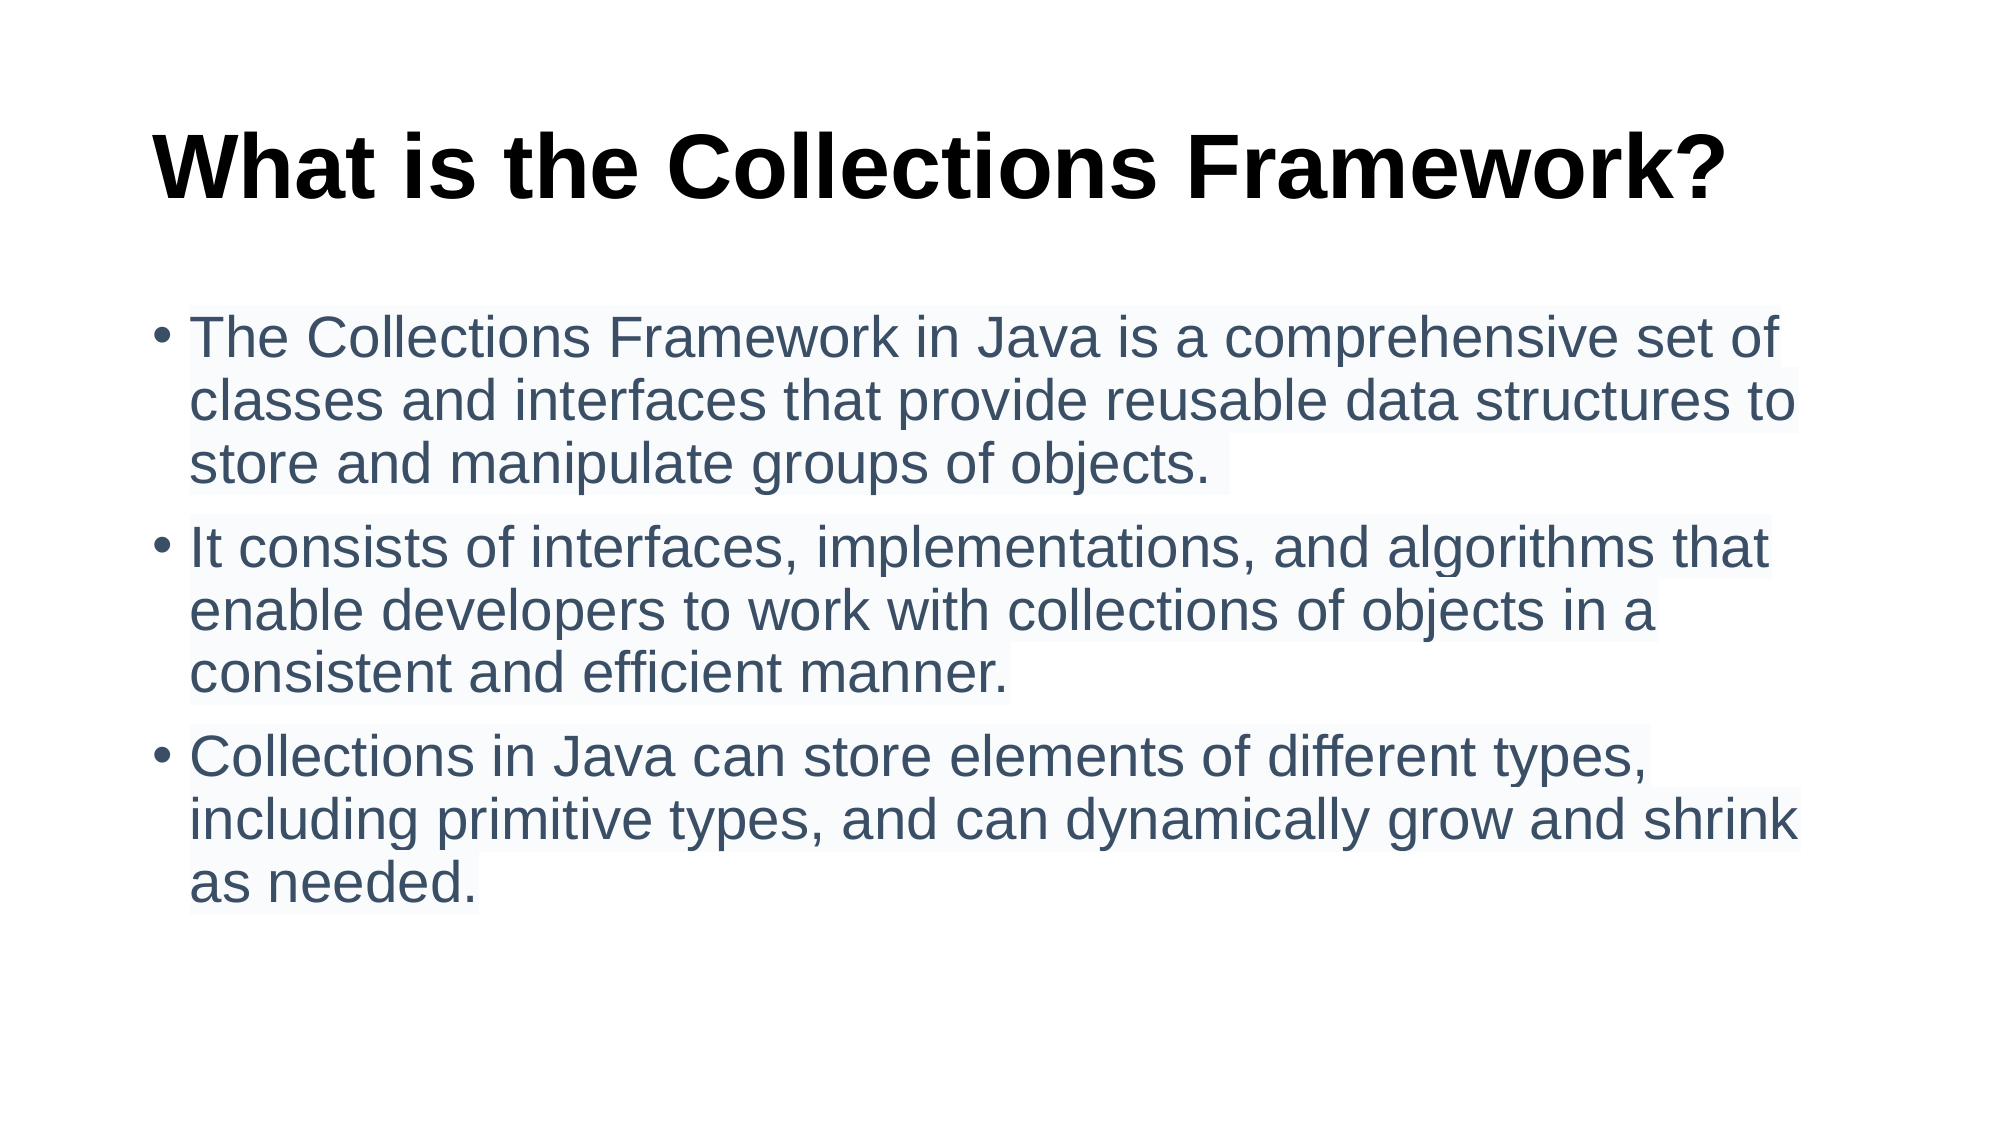

# What is the Collections Framework?
The Collections Framework in Java is a comprehensive set of classes and interfaces that provide reusable data structures to store and manipulate groups of objects.
It consists of interfaces, implementations, and algorithms that enable developers to work with collections of objects in a consistent and efficient manner.
Collections in Java can store elements of different types, including primitive types, and can dynamically grow and shrink as needed.